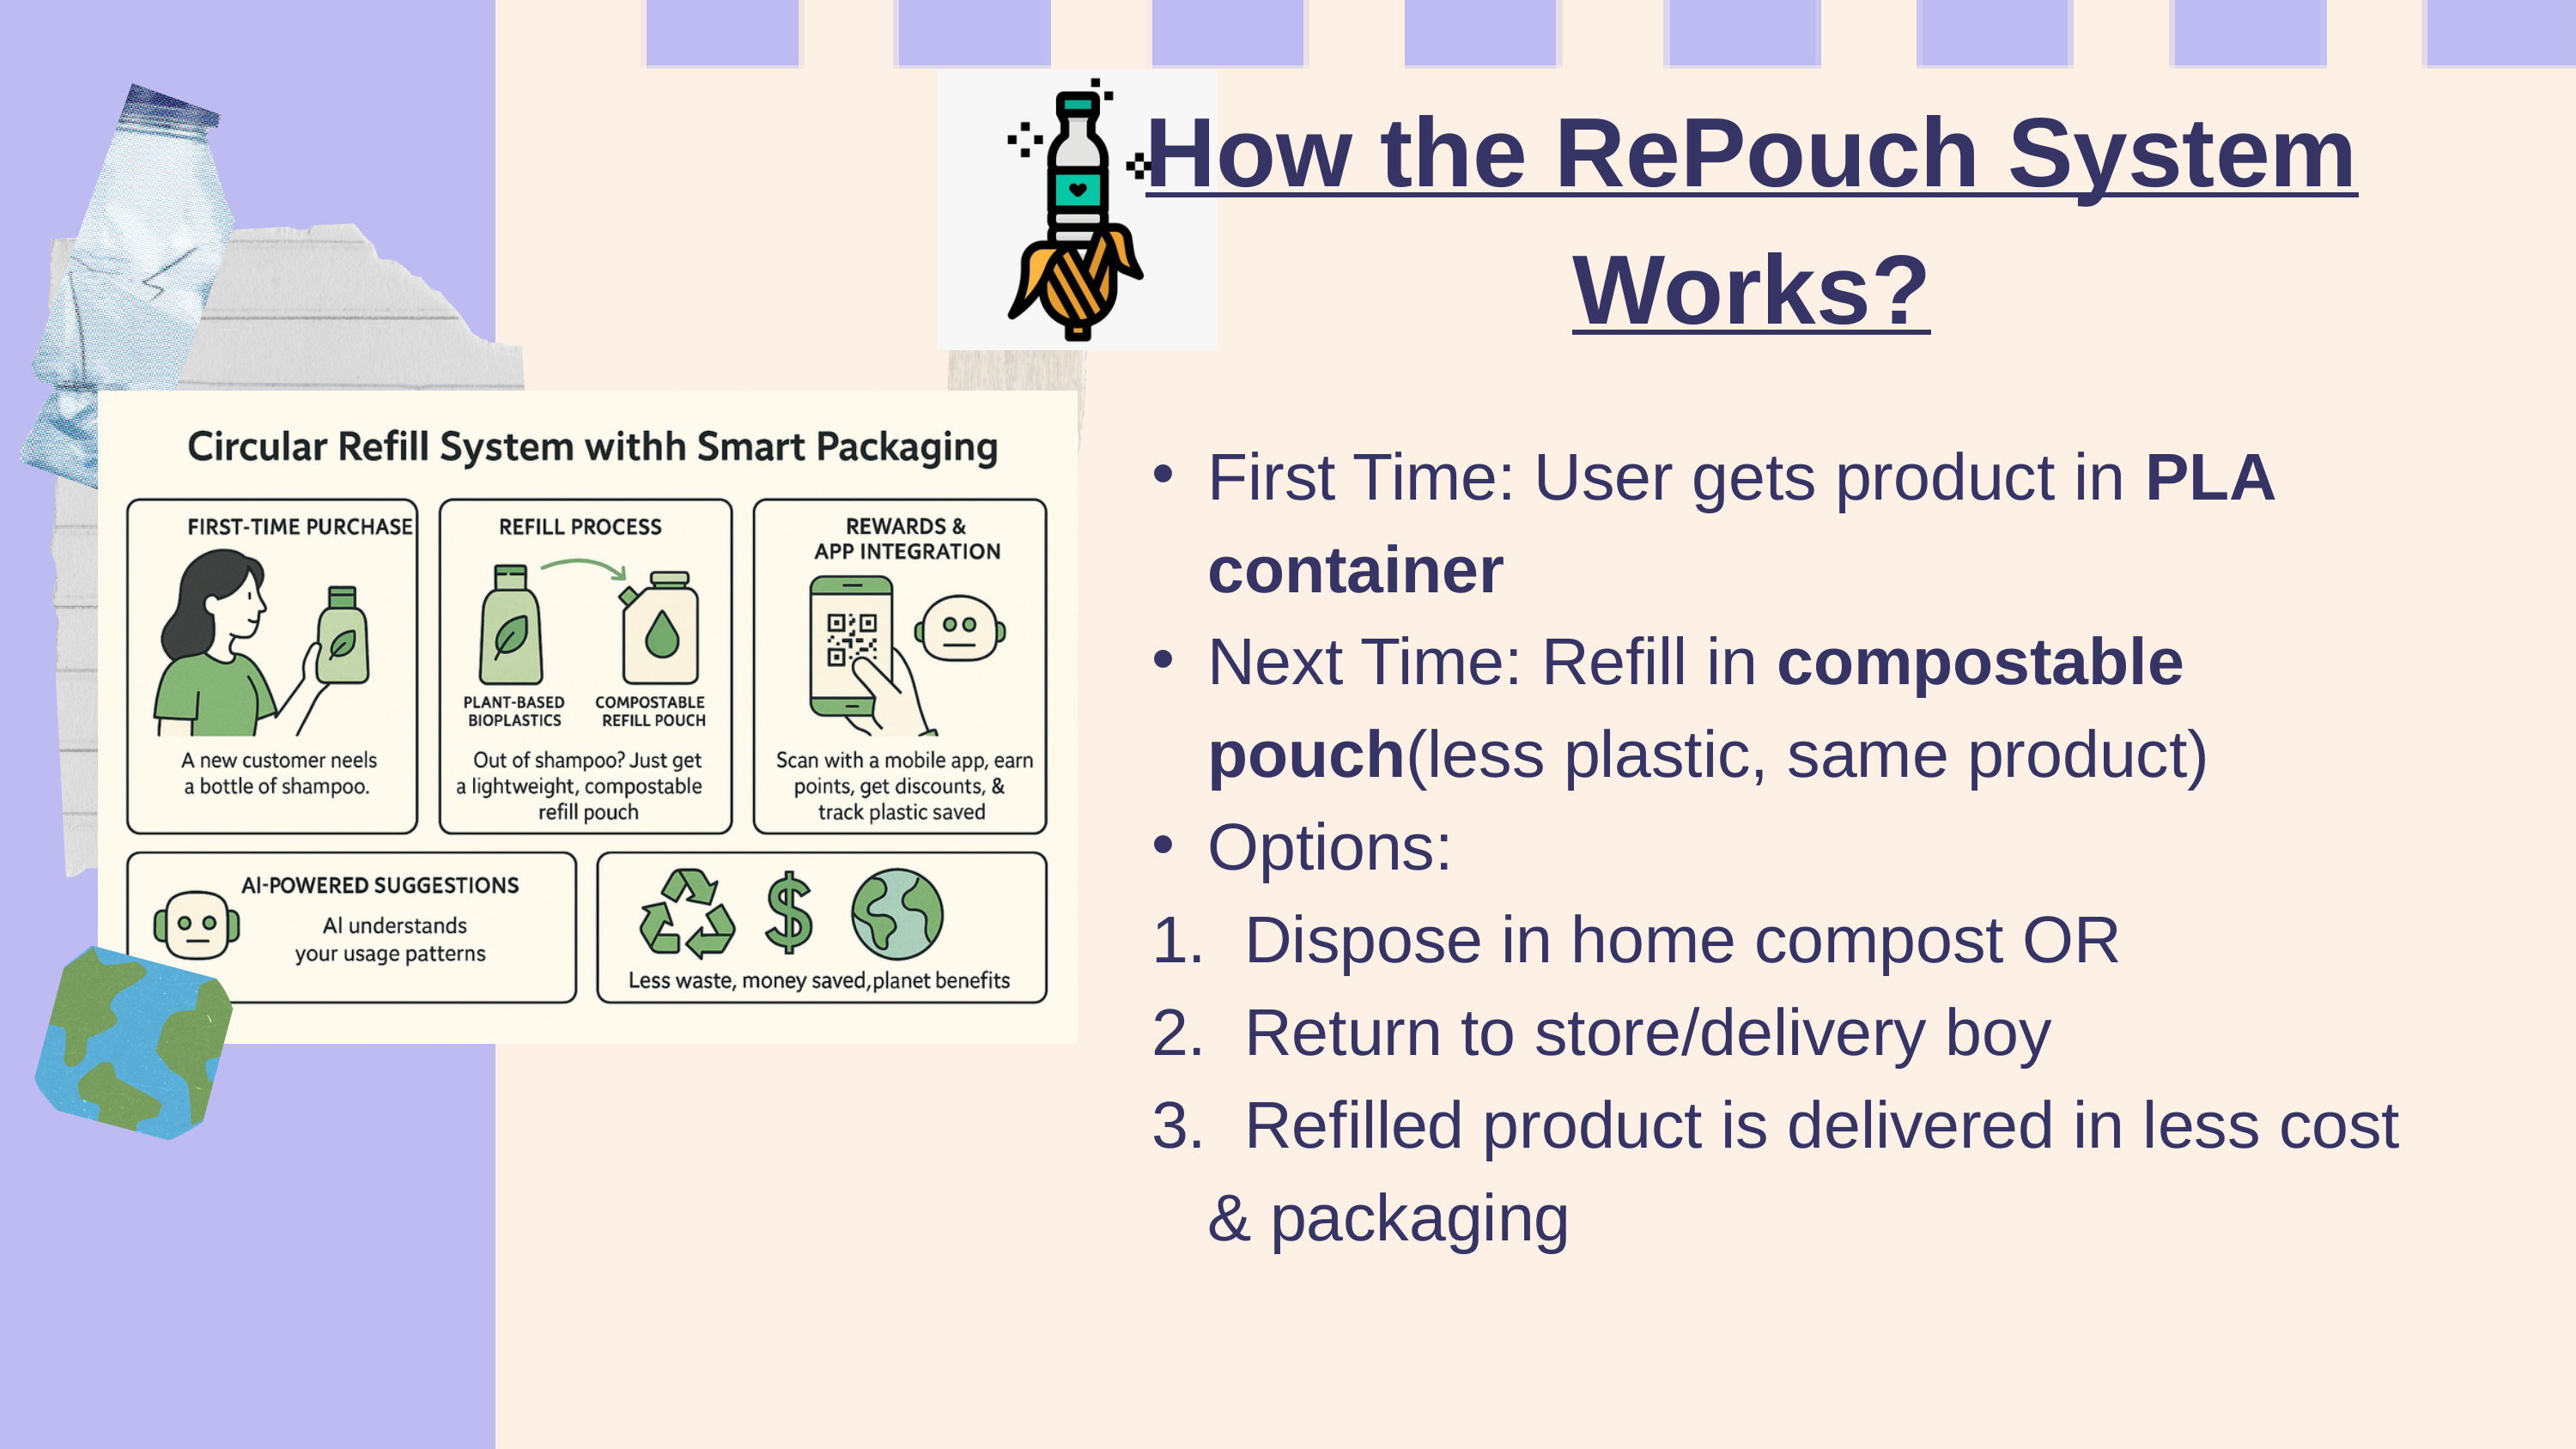

How the RePouch System Works?

First Time: User gets product in PLA container
Next Time: Refill in compostable pouch(less plastic, same product)
Options:
  Dispose in home compost OR
  Return to store/delivery boy
  Refilled product is delivered in less cost & packaging